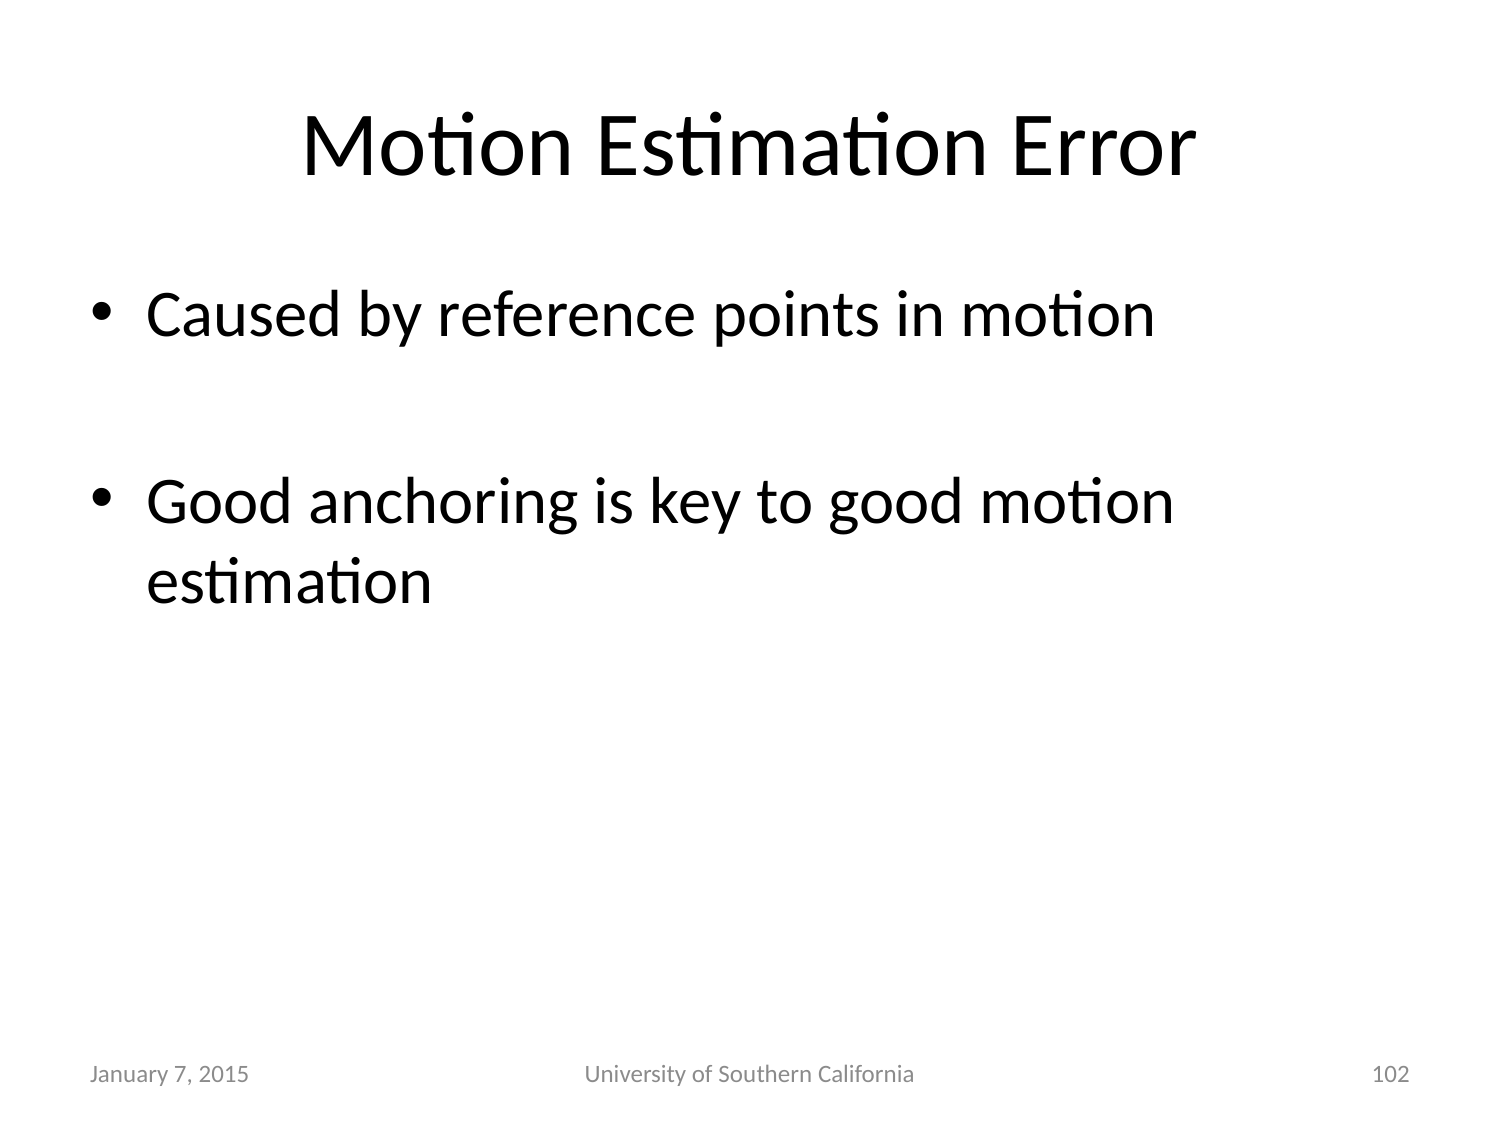

# Motion Estimation Error
Caused by reference points in motion

Good anchoring is key to good motion estimation
January 7, 2015
University of Southern California
102